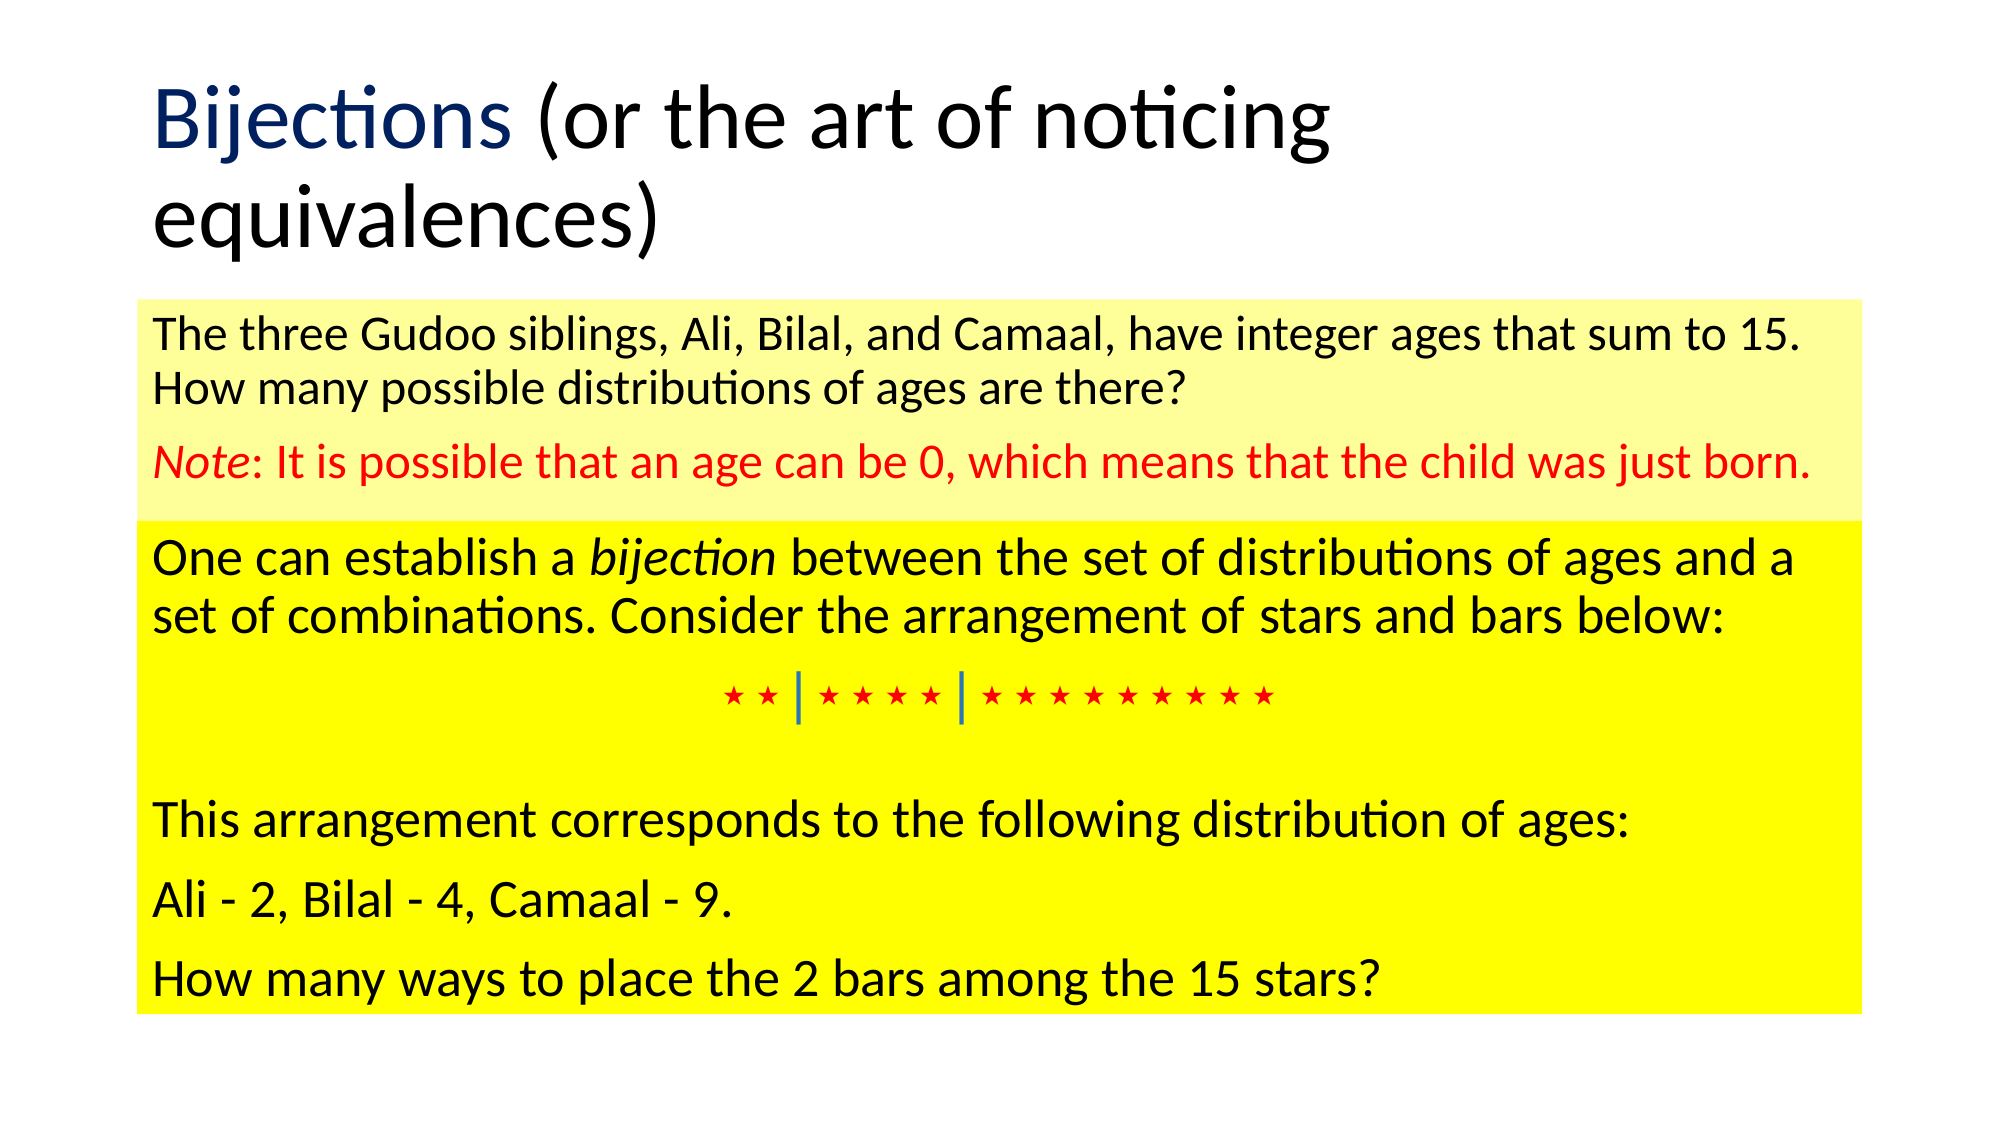

# Bijections (or the art of noticing equivalences)
The three Gudoo siblings, Ali, Bilal, and Camaal, have integer ages that sum to 15. How many possible distributions of ages are there?
Note: It is possible that an age can be 0, which means that the child was just born.
One can establish a bijection between the set of distributions of ages and a set of combinations. Consider the arrangement of stars and bars below:
⋆⋆∣⋆⋆⋆⋆∣⋆⋆⋆⋆⋆⋆⋆⋆⋆

This arrangement corresponds to the following distribution of ages:
Ali - 2, Bilal - 4, Camaal - 9.
How many ways to place the 2 bars among the 15 stars?